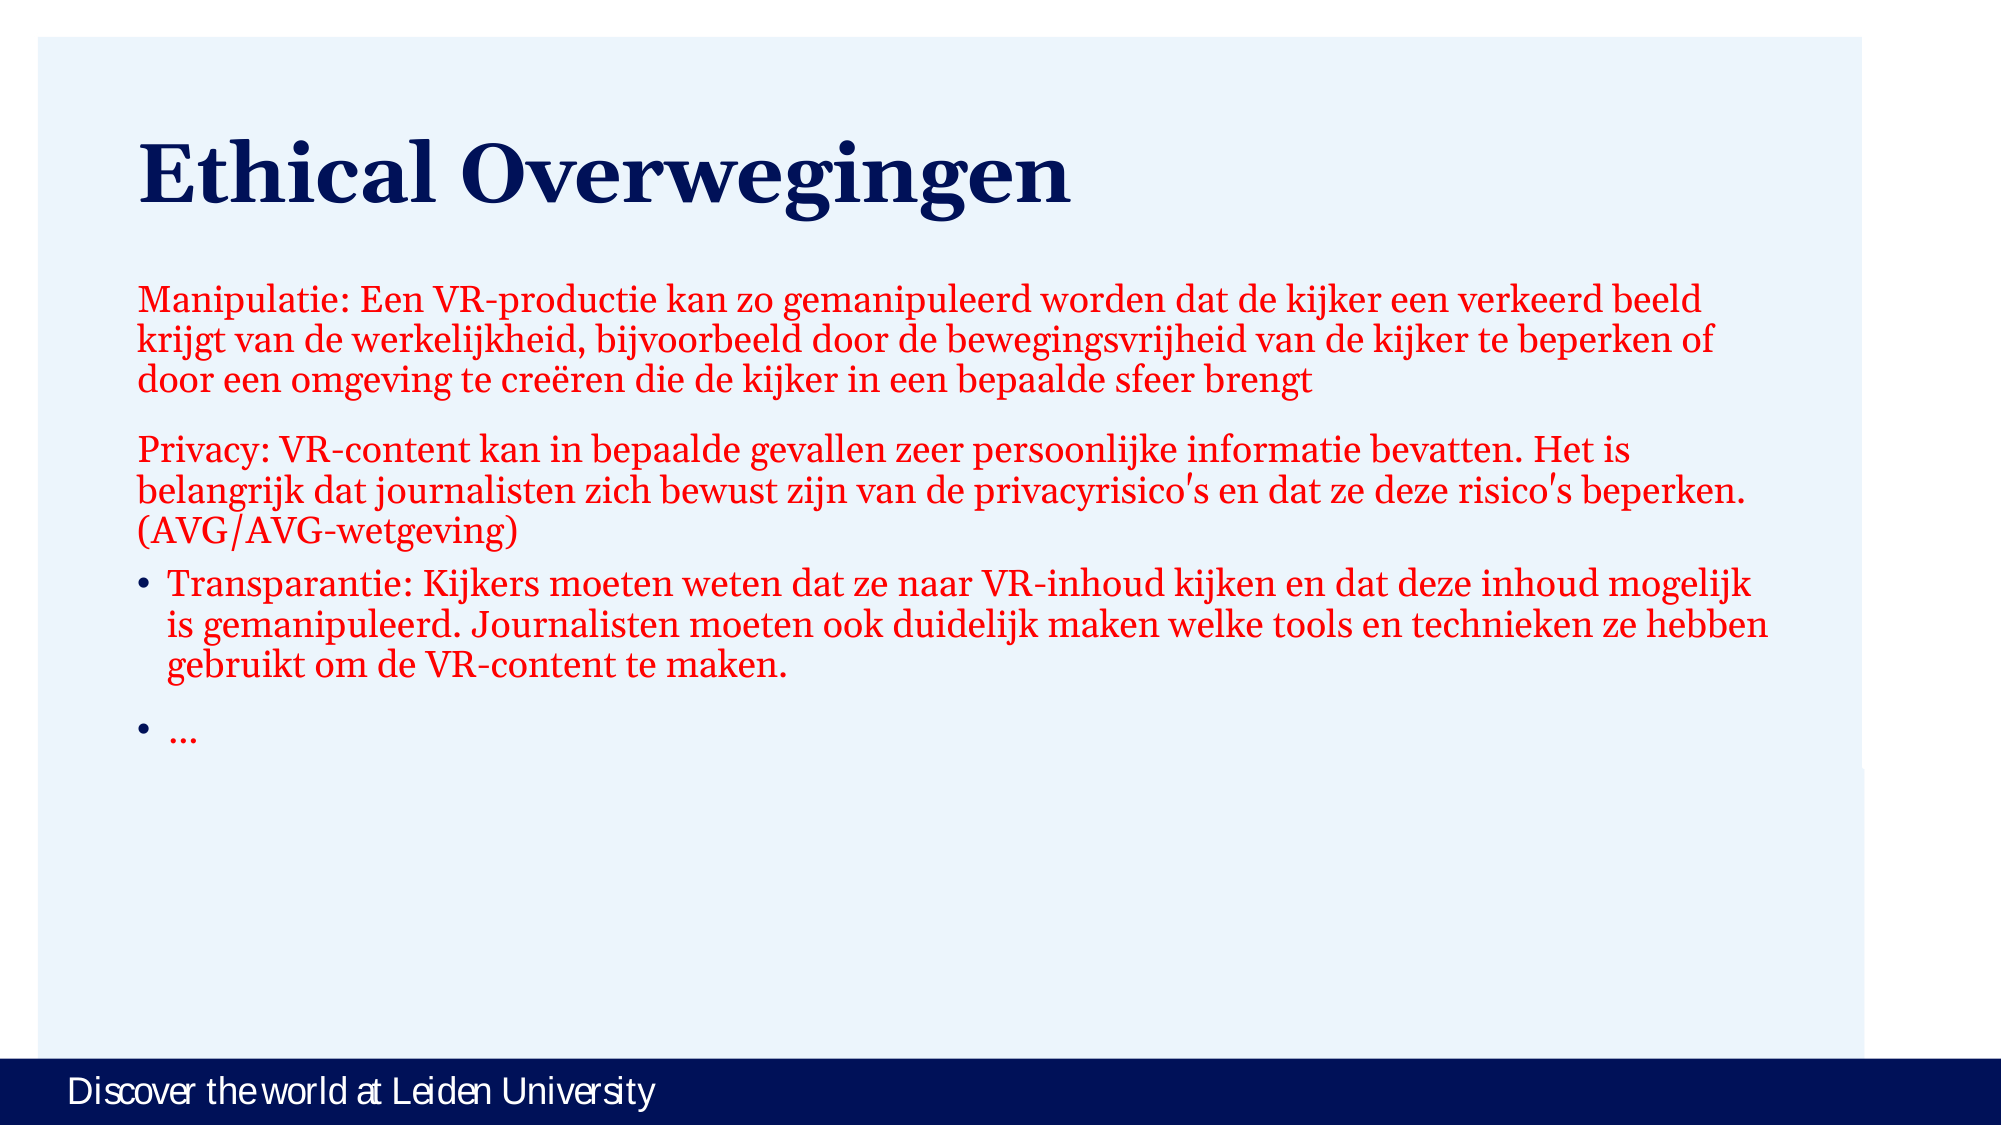

# Ethical Overwegingen
Manipulatie: Een VR-productie kan zo gemanipuleerd worden dat de kijker een verkeerd beeld krijgt van de werkelijkheid, bijvoorbeeld door de bewegingsvrijheid van de kijker te beperken of door een omgeving te creëren die de kijker in een bepaalde sfeer brengt
Privacy: VR-content kan in bepaalde gevallen zeer persoonlijke informatie bevatten. Het is belangrijk dat journalisten zich bewust zijn van de privacyrisico's en dat ze deze risico's beperken. (AVG/AVG-wetgeving)
Transparantie: Kijkers moeten weten dat ze naar VR-inhoud kijken en dat deze inhoud mogelijk is gemanipuleerd. Journalisten moeten ook duidelijk maken welke tools en technieken ze hebben gebruikt om de VR-content te maken.
…